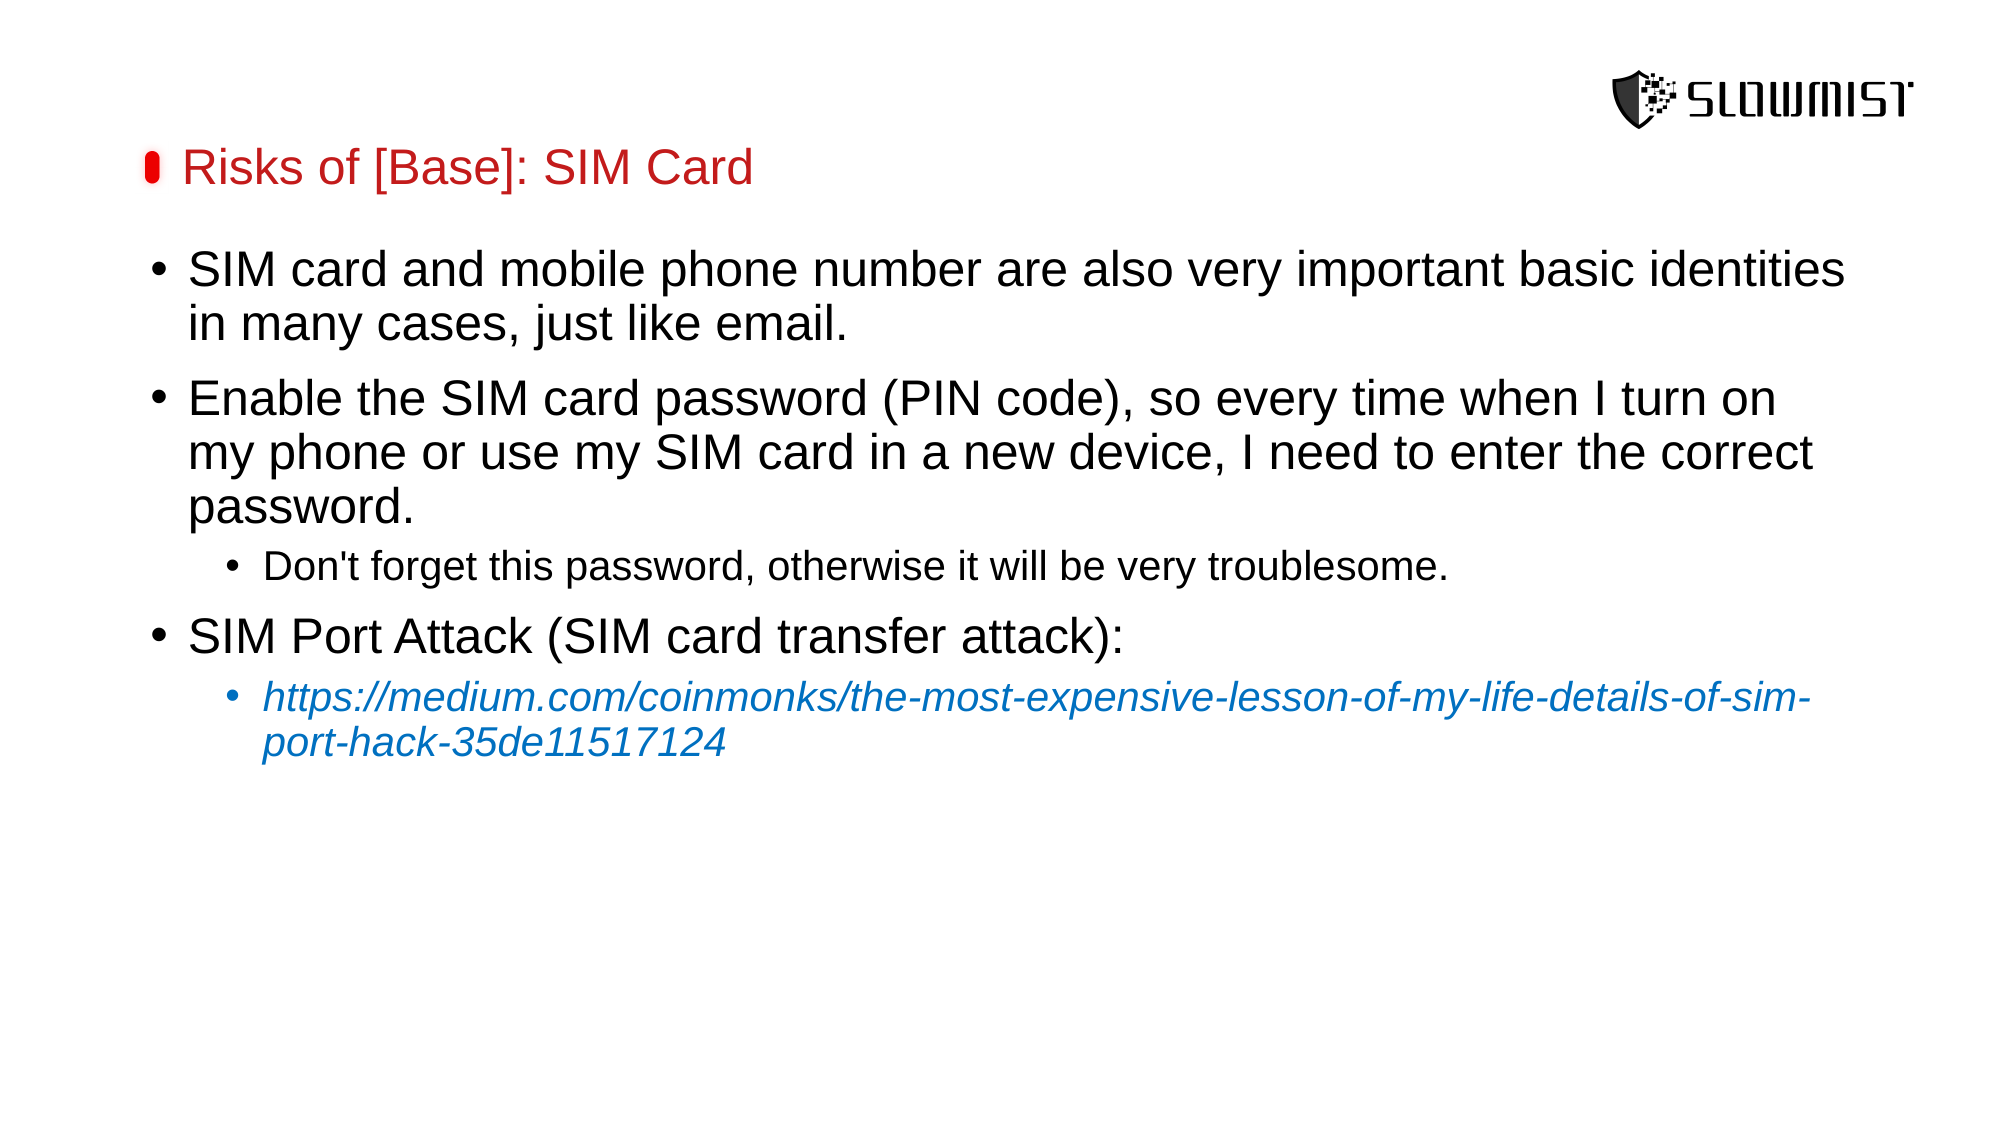

Risks of [Base]: SIM Card
SIM card and mobile phone number are also very important basic identities in many cases, just like email.
Enable the SIM card password (PIN code), so every time when I turn on my phone or use my SIM card in a new device, I need to enter the correct password.
Don't forget this password, otherwise it will be very troublesome.
SIM Port Attack (SIM card transfer attack):
https://medium.com/coinmonks/the-most-expensive-lesson-of-my-life-details-of-sim-port-hack-35de11517124